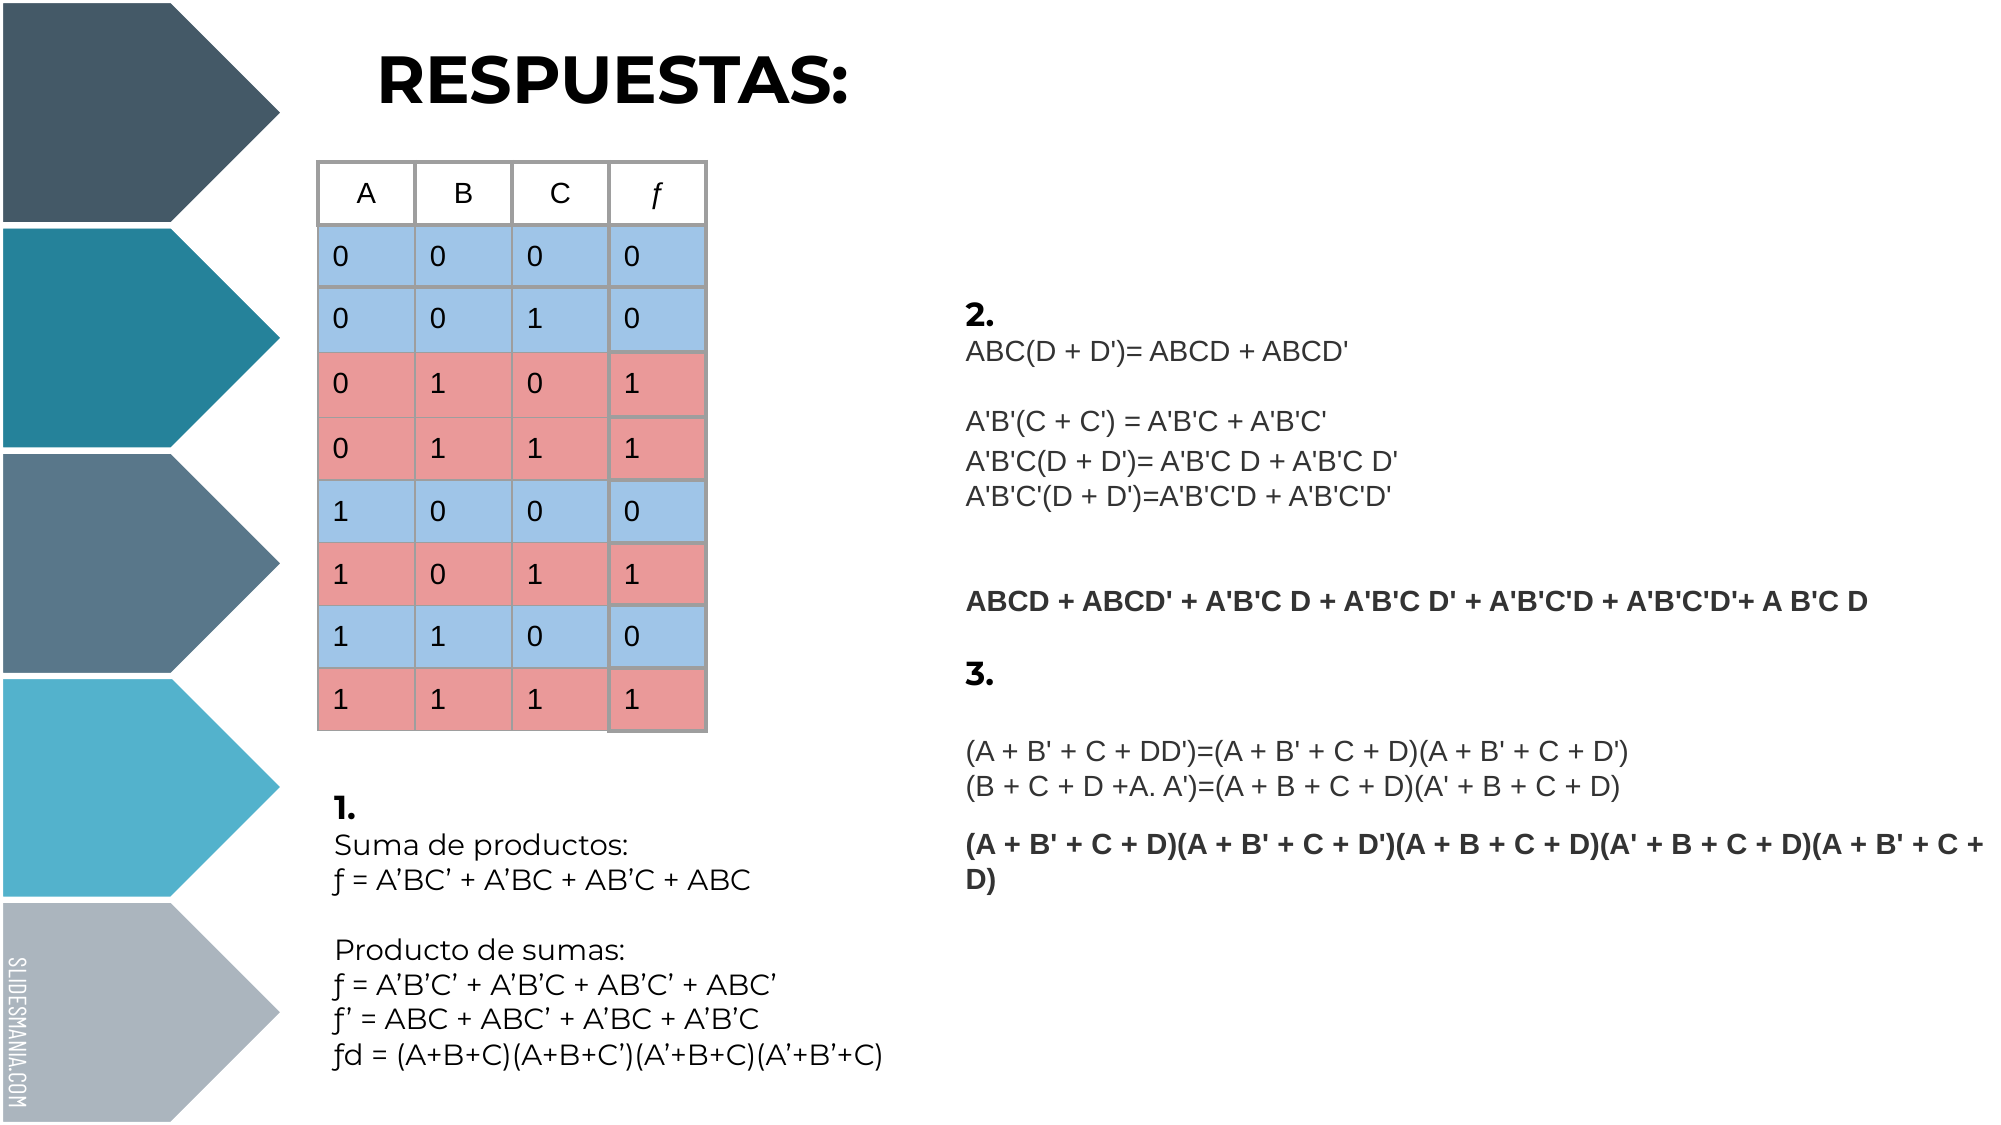

RESPUESTAS:
| A | B | C | ƒ |
| --- | --- | --- | --- |
| 0 | 0 | 0 | 0 |
| 0 | 0 | 1 | 0 |
| 0 | 1 | 0 | 1 |
| 0 | 1 | 1 | 1 |
| 1 | 0 | 0 | 0 |
| 1 | 0 | 1 | 1 |
| 1 | 1 | 0 | 0 |
| 1 | 1 | 1 | 1 |

2.
ABC(D + D')= ABCD + ABCD'

A'B'(C + C') = A'B'C + A'B'C'
A'B'C(D + D')= A'B'C D + A'B'C D'
A'B'C'(D + D')=A'B'C'D + A'B'C'D'

ABCD + ABCD' + A'B'C D + A'B'C D' + A'B'C'D + A'B'C'D'+ A B'C D

3.

(A + B' + C + DD')=(A + B' + C + D)(A + B' + C + D')
(B + C + D +A. A')=(A + B + C + D)(A' + B + C + D)

(A + B' + C + D)(A + B' + C + D')(A + B + C + D)(A' + B + C + D)(A + B' + C + D)

1.
Suma de productos:
ƒ = A’BC’ + A’BC + AB’C + ABC

Producto de sumas:
ƒ = A’B’C’ + A’B’C + AB’C’ + ABC’
ƒ’ = ABC + ABC’ + A’BC + A’B’C
ƒd = (A+B+C)(A+B+C’)(A’+B+C)(A’+B’+C)